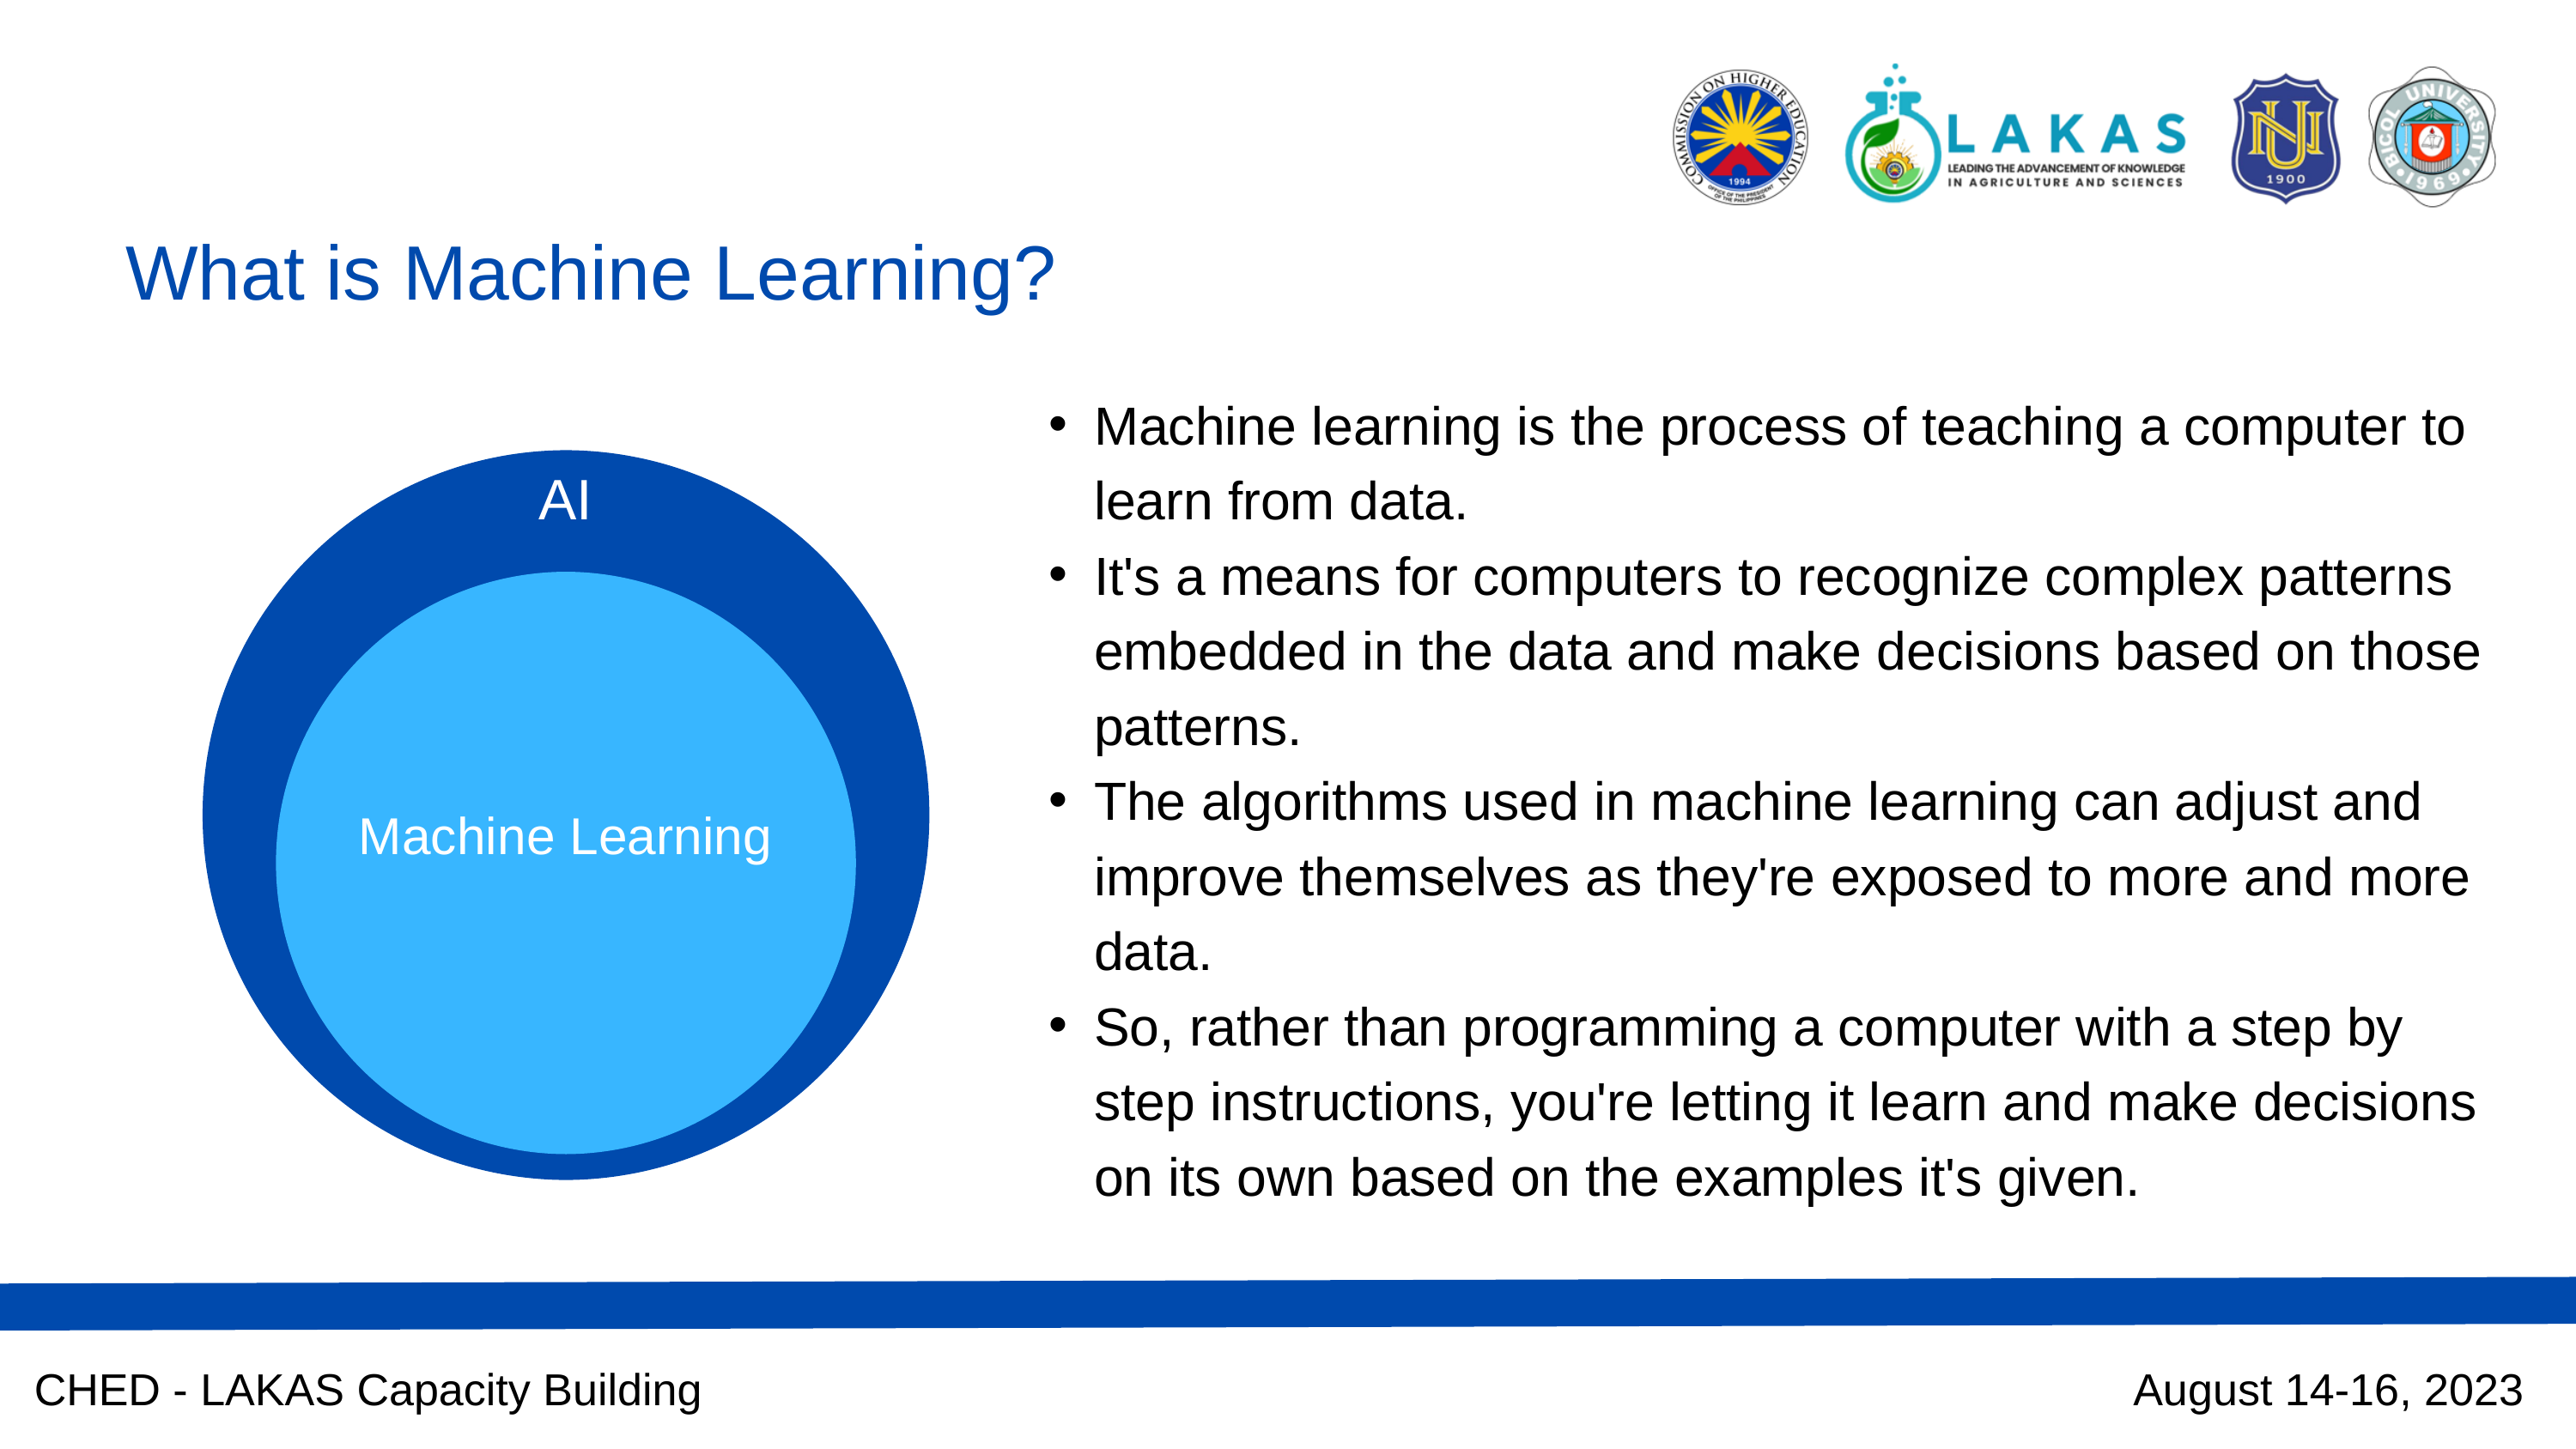

What is Machine Learning?
Machine learning is the process of teaching a computer to learn from data.
It's a means for computers to recognize complex patterns embedded in the data and make decisions based on those patterns.
The algorithms used in machine learning can adjust and improve themselves as they're exposed to more and more data.
So, rather than programming a computer with a step by step instructions, you're letting it learn and make decisions on its own based on the examples it's given.

AI

Machine Learning

CHED - LAKAS Capacity Building
August 14-16, 2023